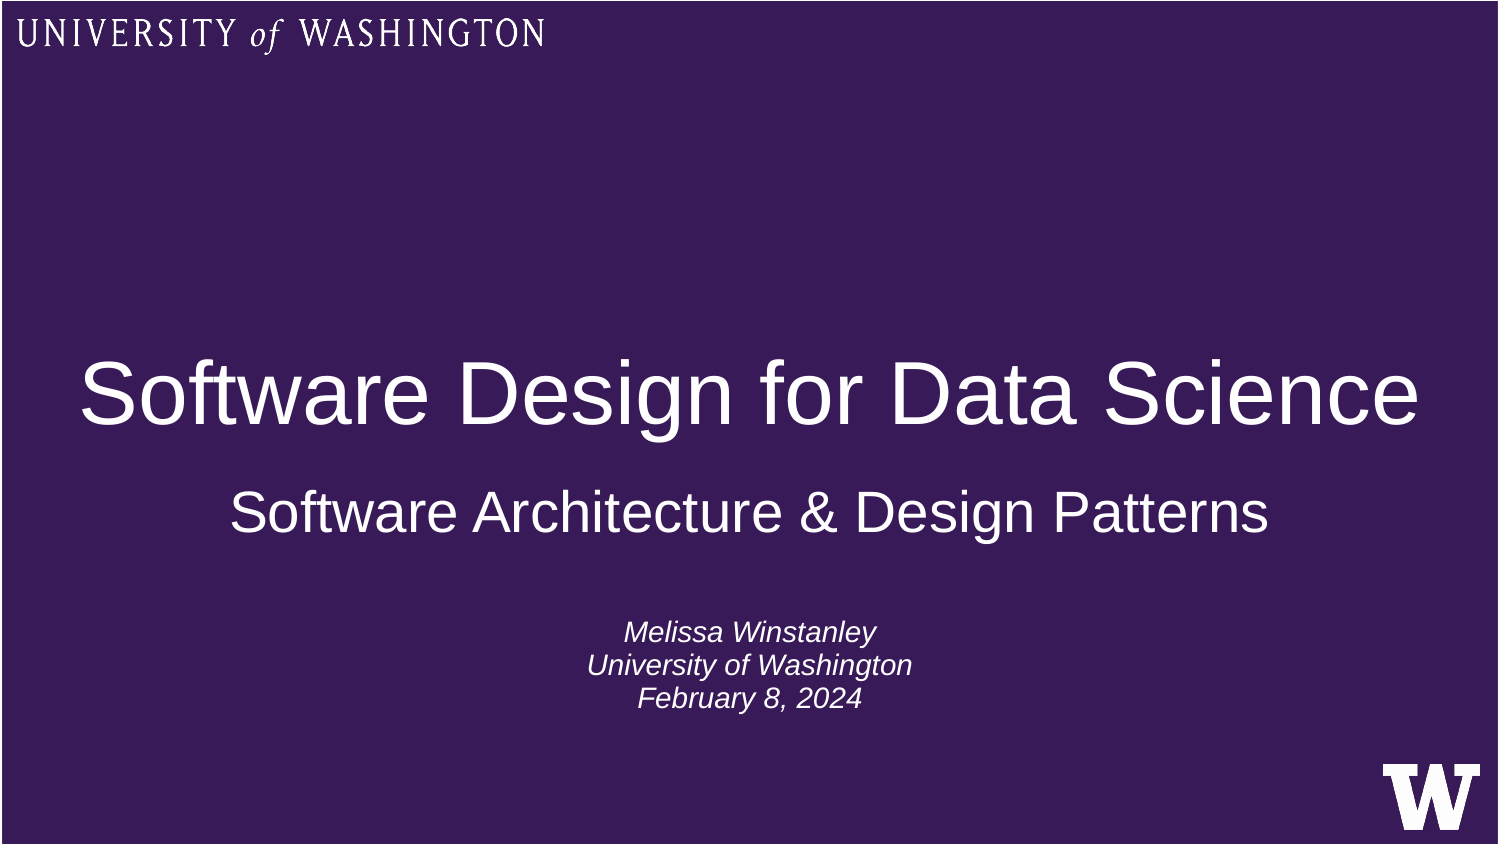

# Software Design for Data Science
Software Architecture & Design Patterns
Melissa Winstanley
University of Washington
February 8, 2024